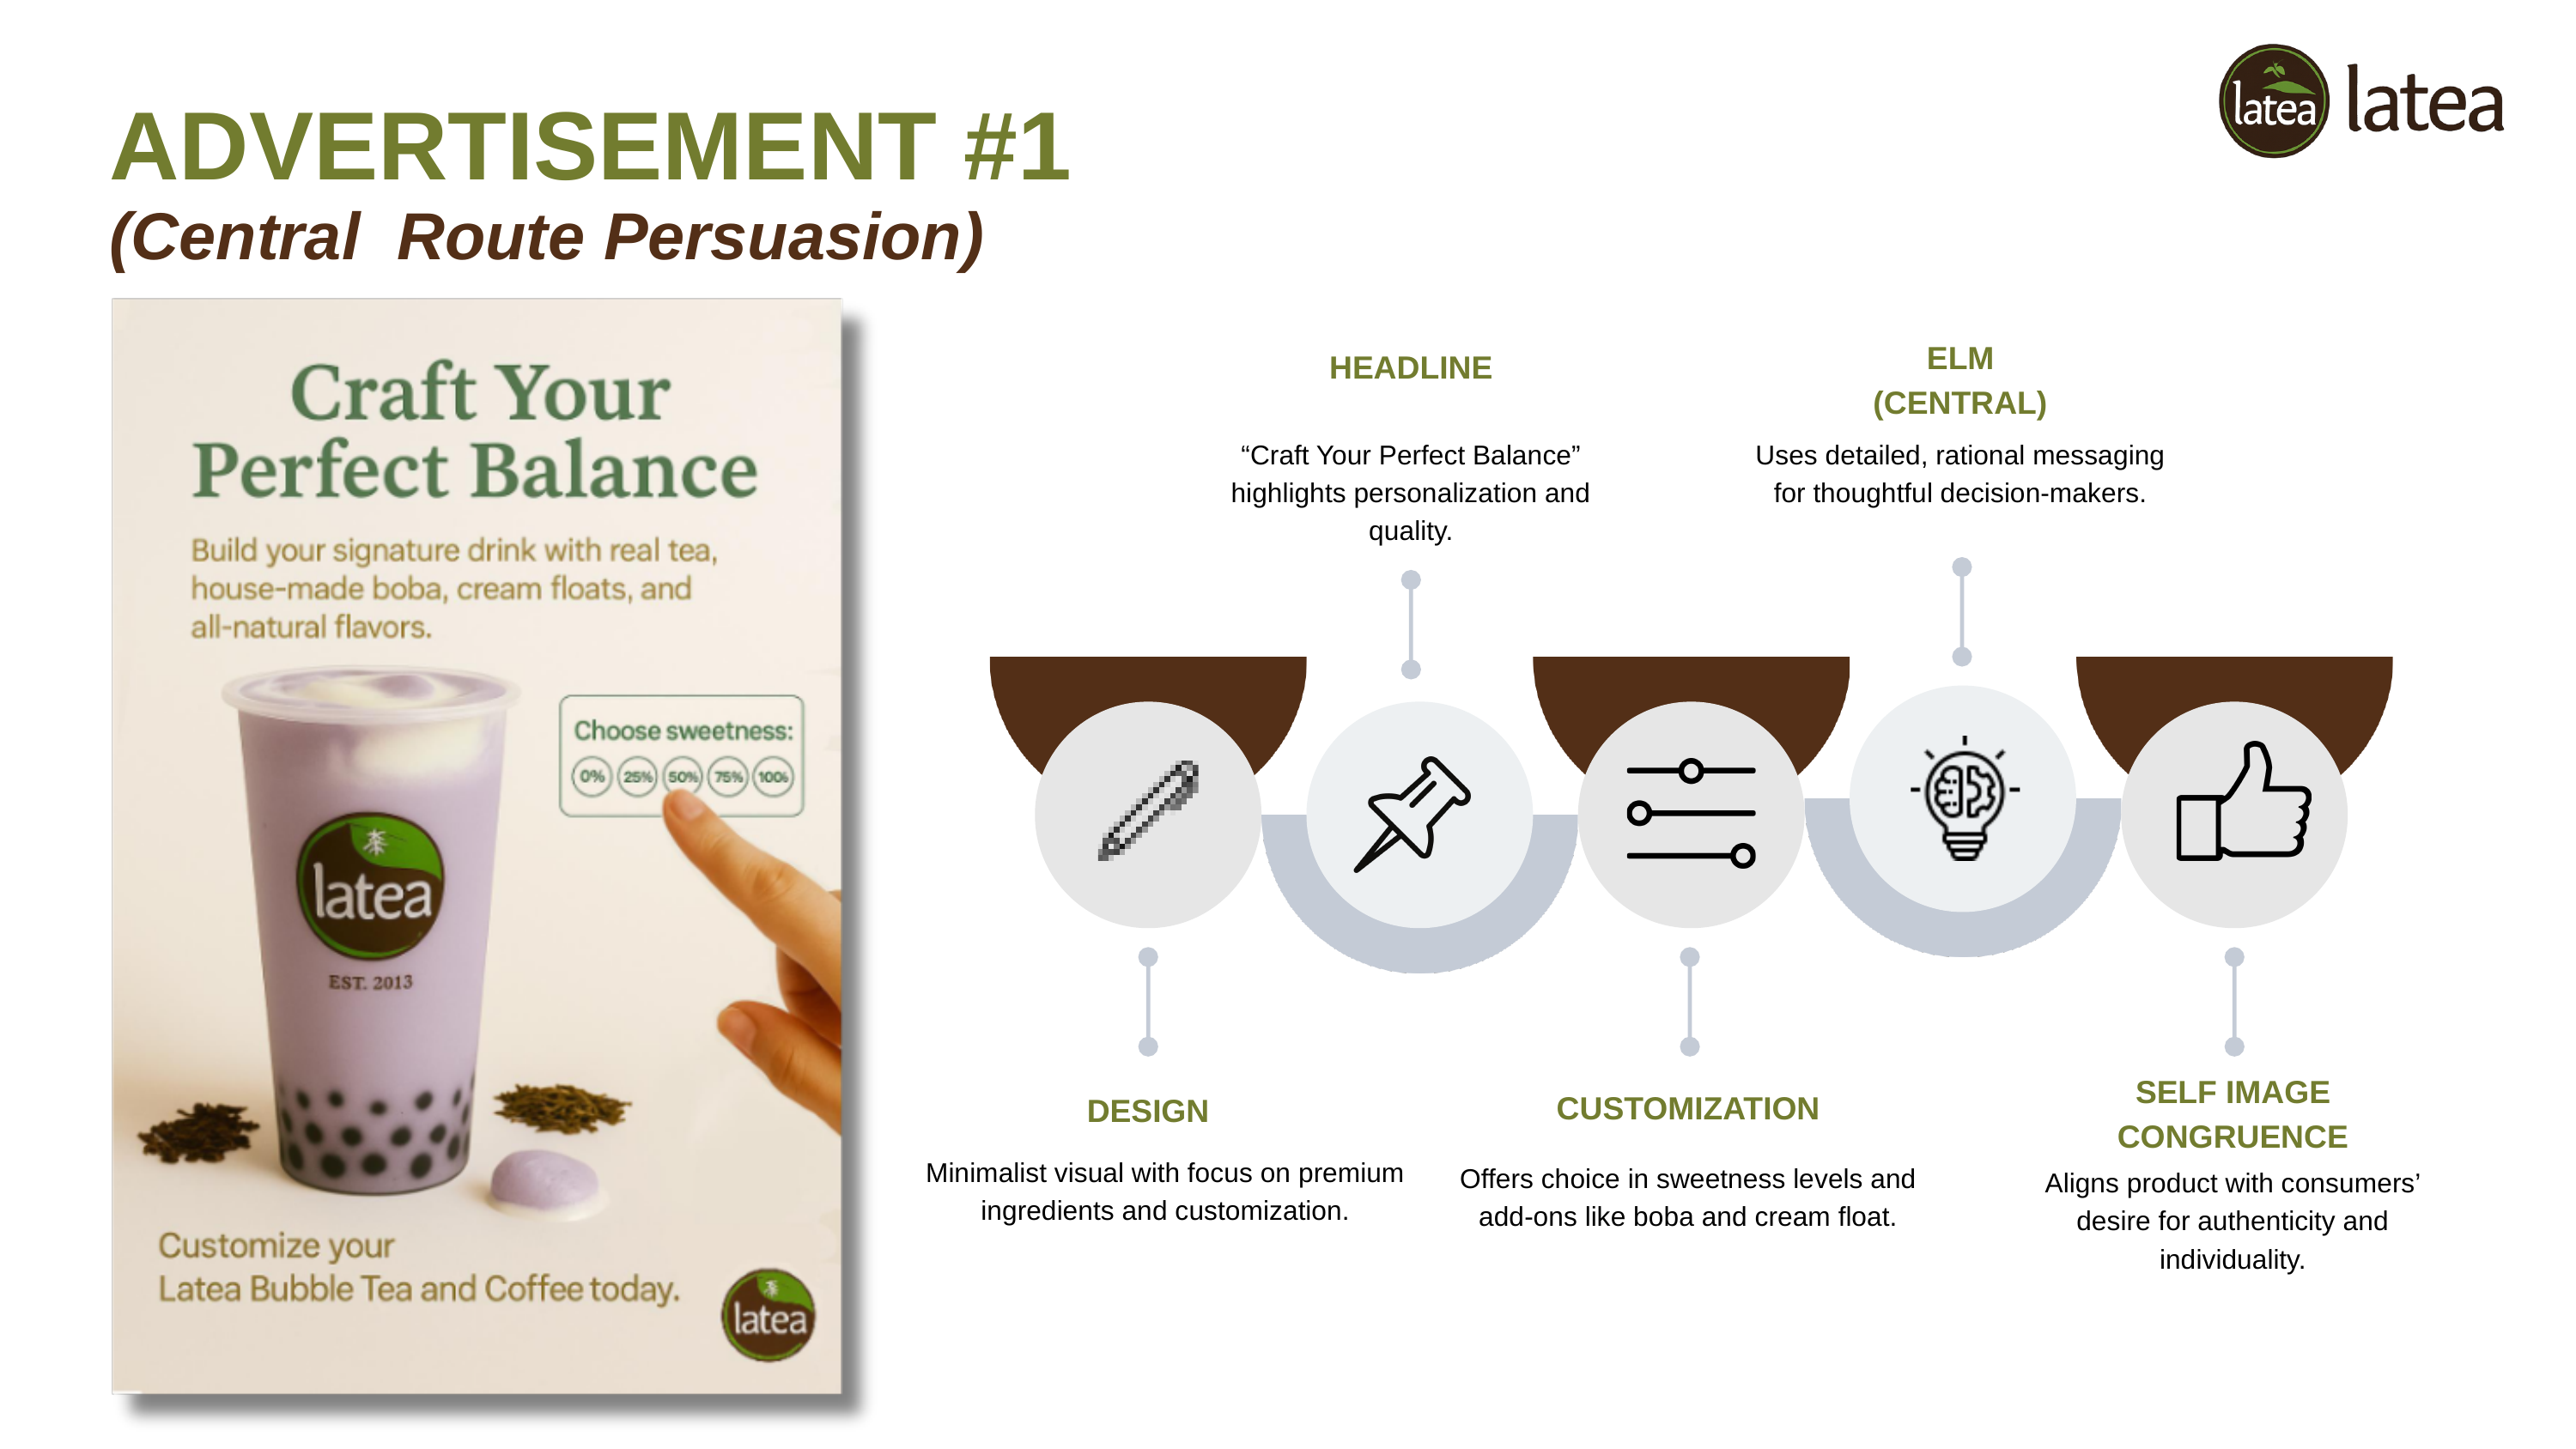

ADVERTISEMENT #1
(Central  Route Persuasion)

ELM
(CENTRAL)
HEADLINE
“Craft Your Perfect Balance” highlights personalization and quality.

Uses detailed, rational messaging for thoughtful decision-makers.

SELF IMAGE CONGRUENCE
CUSTOMIZATION
DESIGN
Minimalist visual with focus on premium ingredients and customization.

Offers choice in sweetness levels and add-ons like boba and cream float.

Aligns product with consumers’ desire for authenticity and individuality.